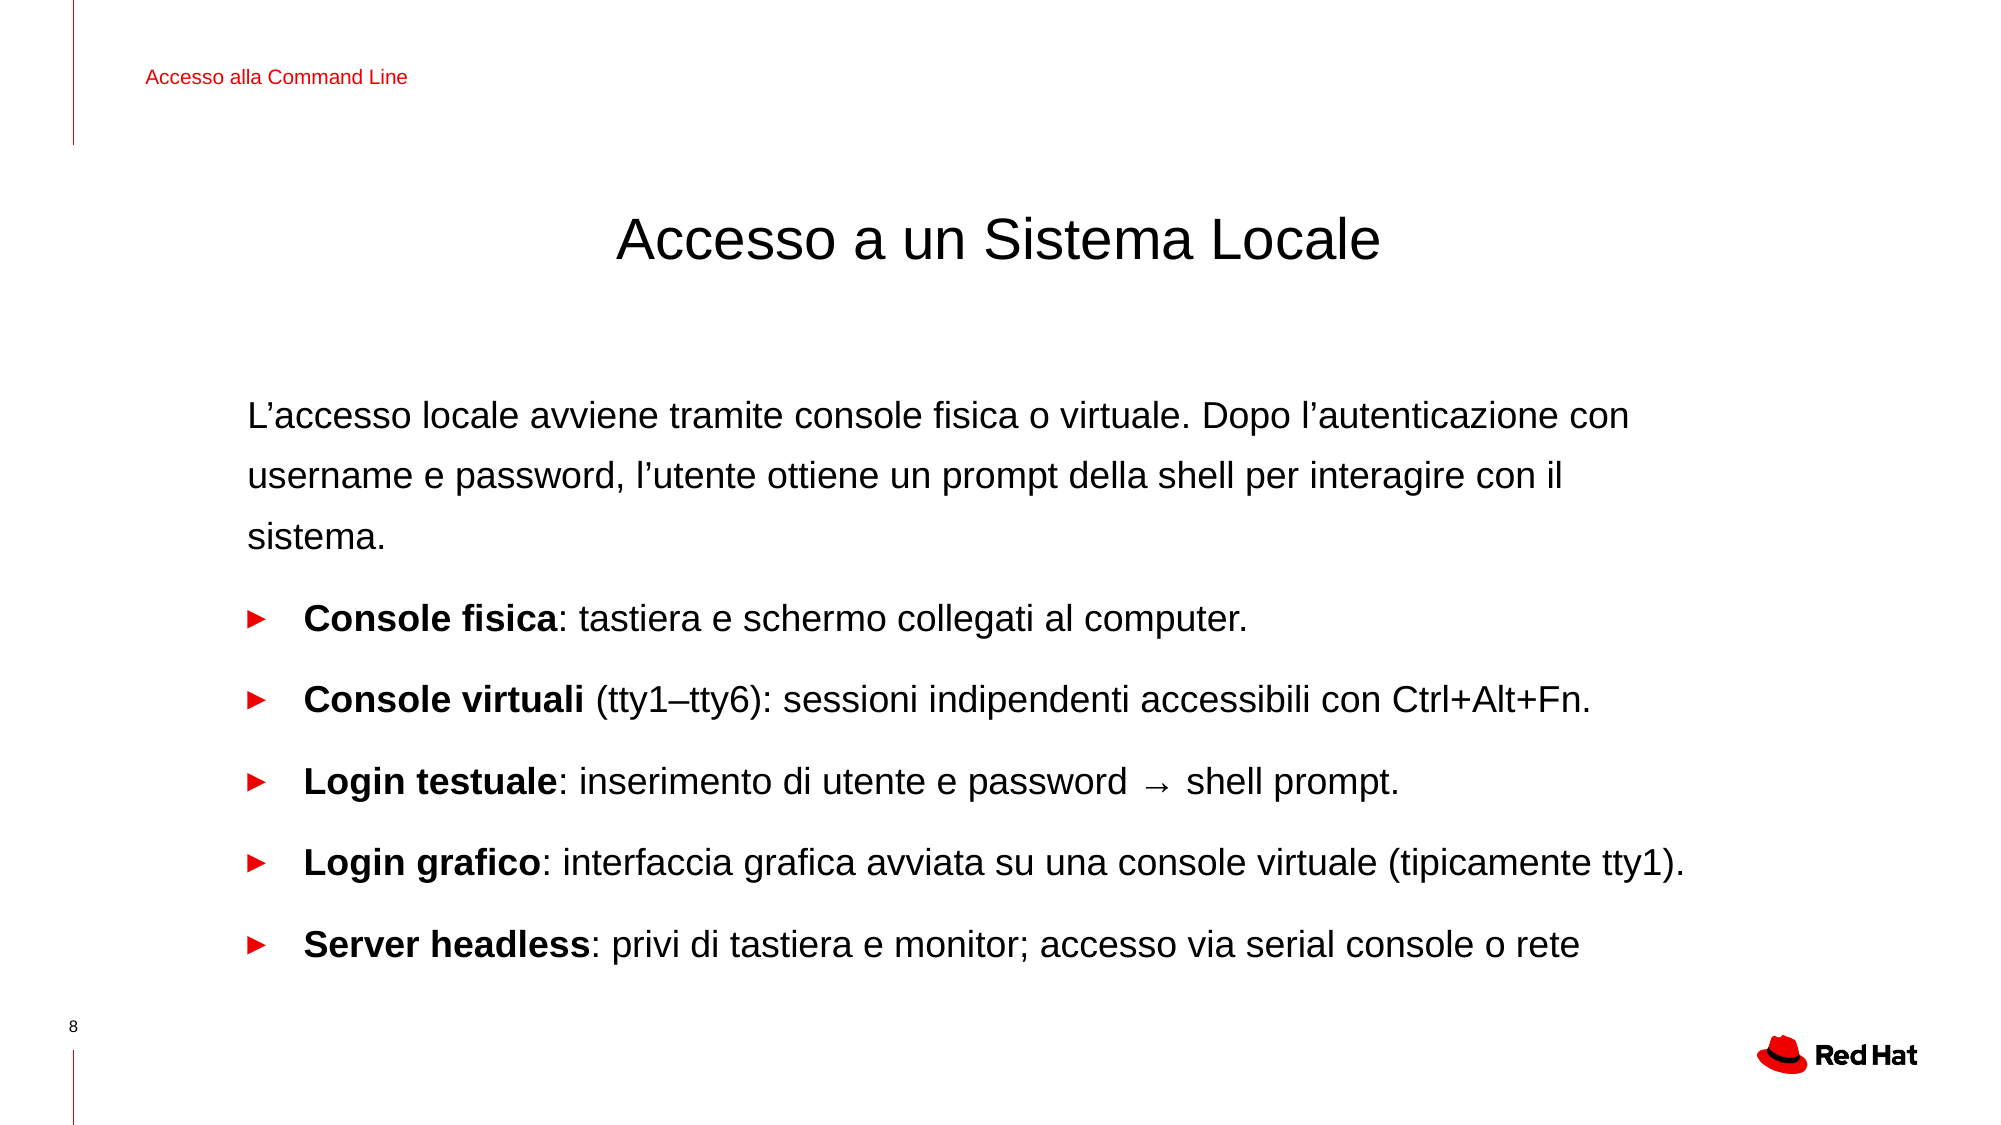

Accesso alla Command Line
# Accesso a un Sistema Locale
L’accesso locale avviene tramite console fisica o virtuale. Dopo l’autenticazione con username e password, l’utente ottiene un prompt della shell per interagire con il sistema.
Console fisica: tastiera e schermo collegati al computer.
Console virtuali (tty1–tty6): sessioni indipendenti accessibili con Ctrl+Alt+Fn.
Login testuale: inserimento di utente e password → shell prompt.
Login grafico: interfaccia grafica avviata su una console virtuale (tipicamente tty1).
Server headless: privi di tastiera e monitor; accesso via serial console o rete
8